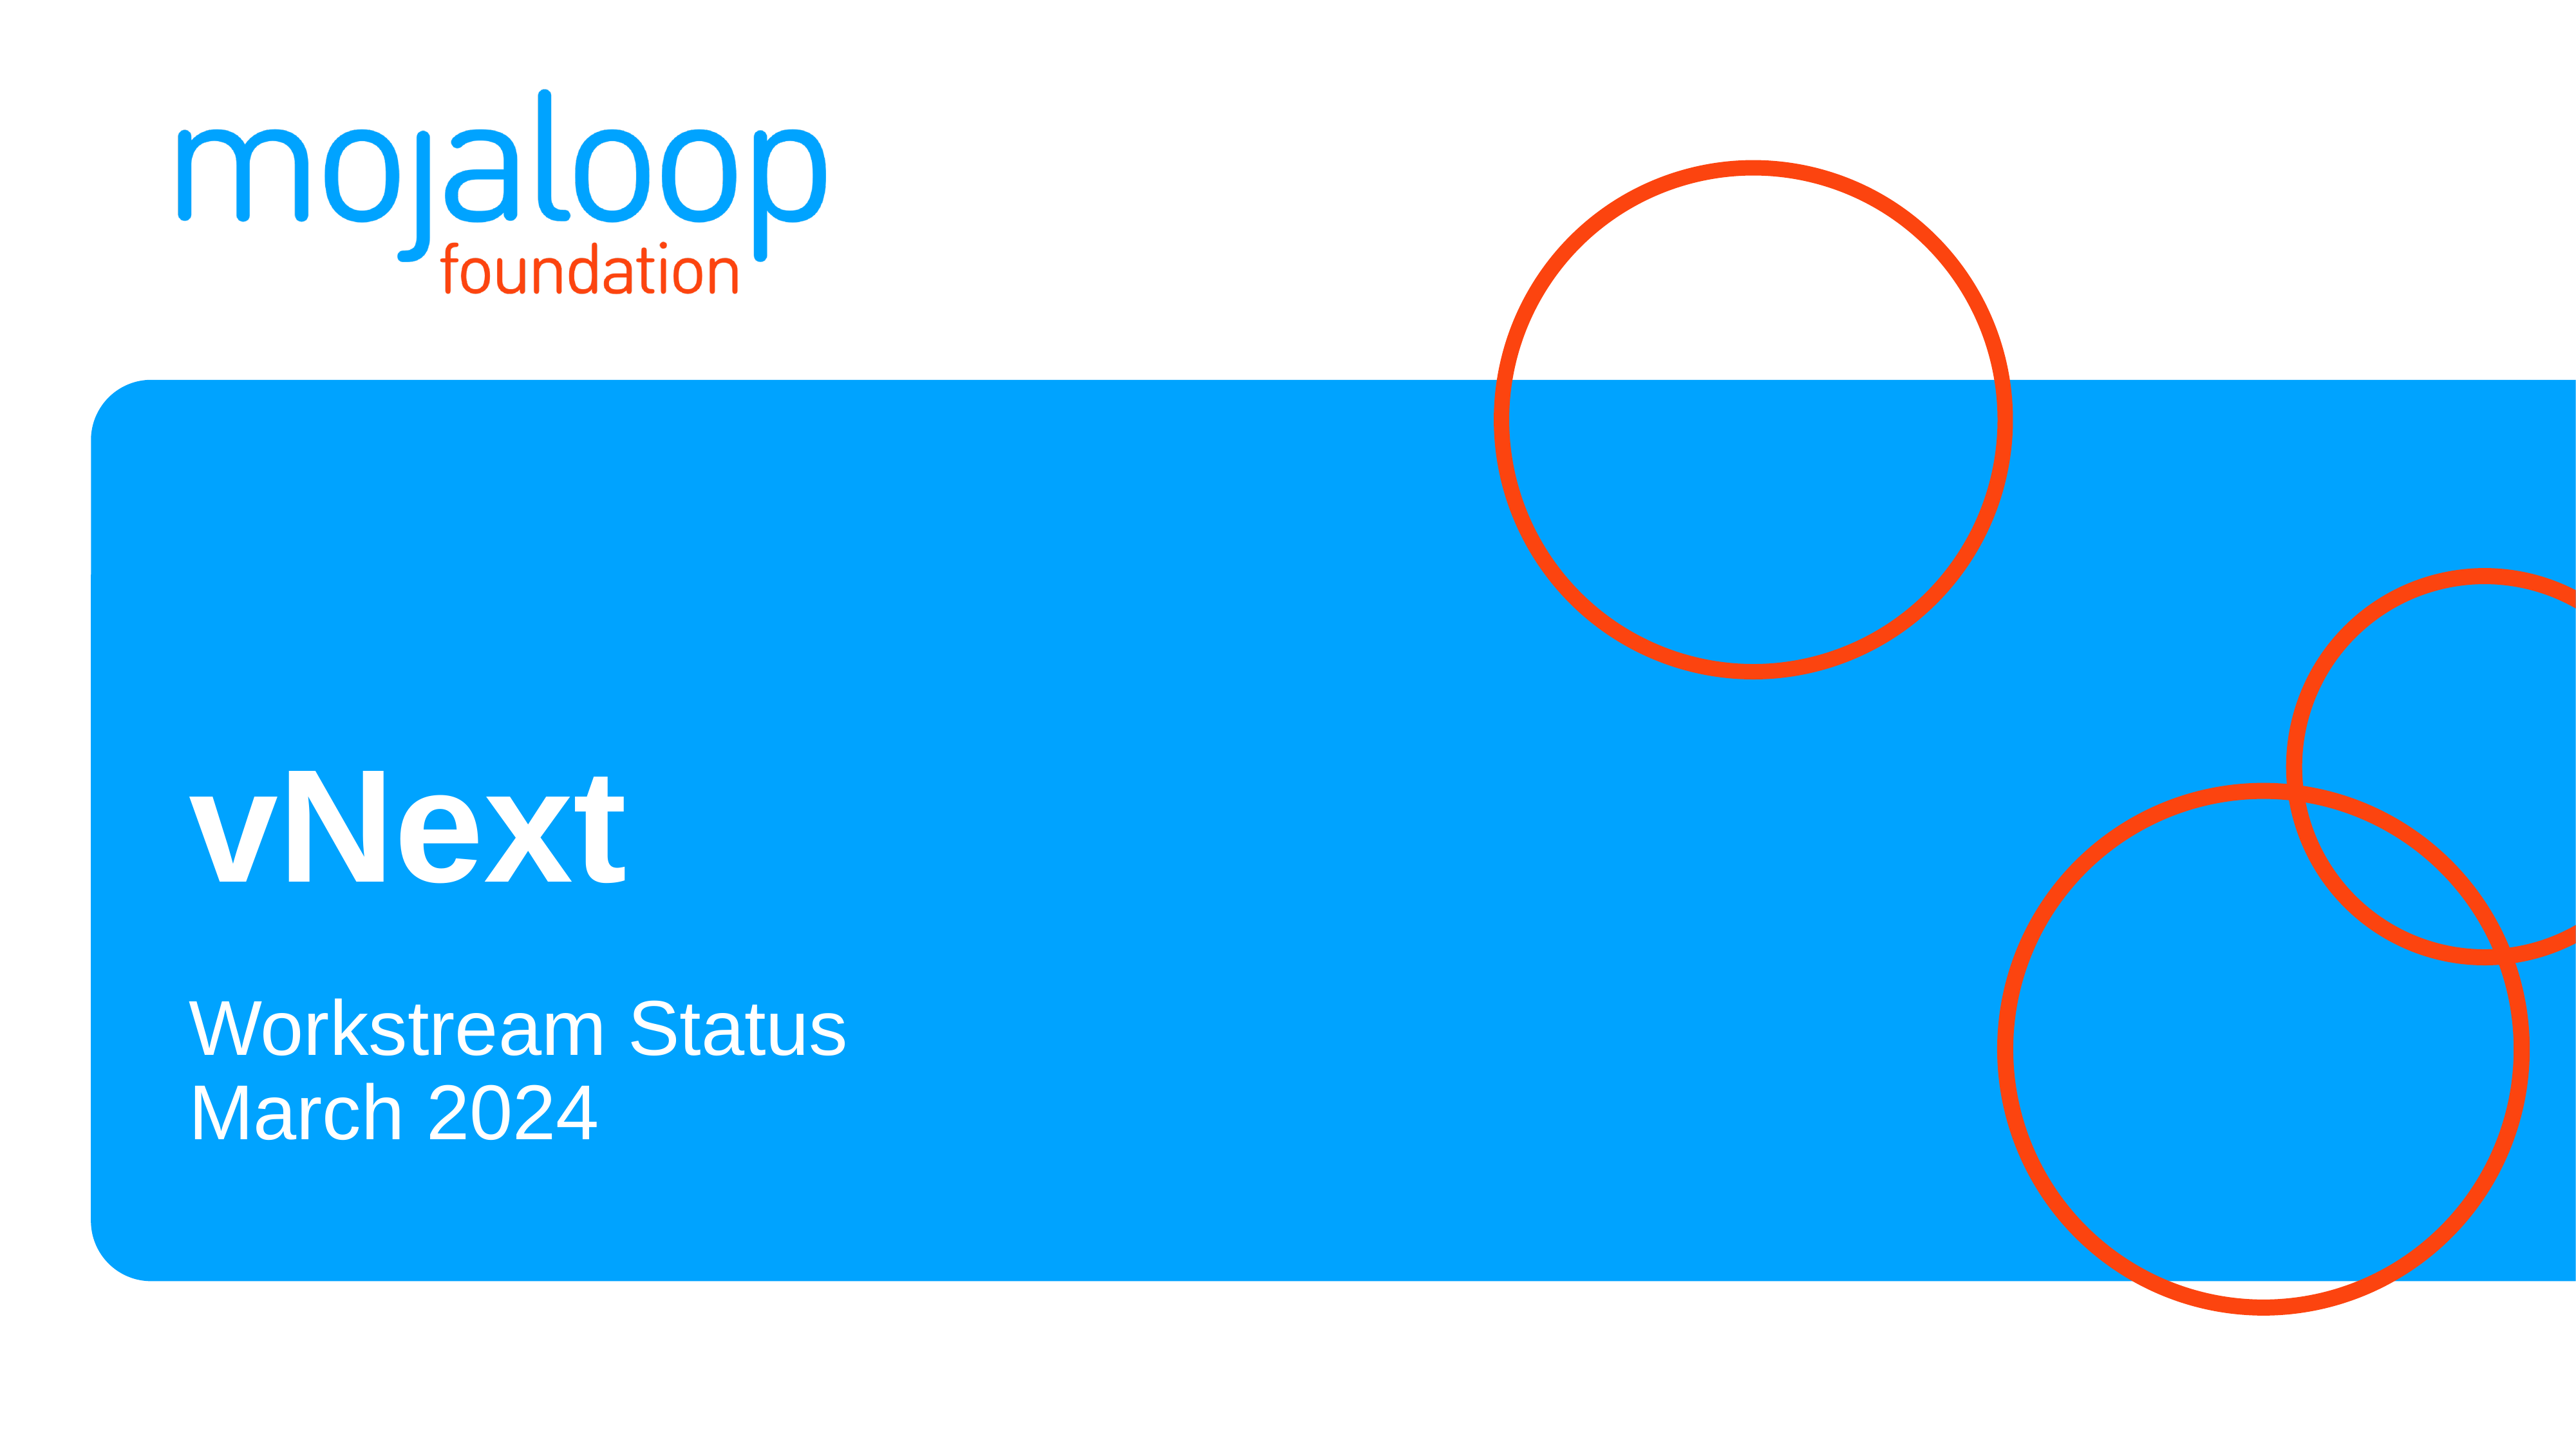

# vNext
Workstream Status
March 2024
1